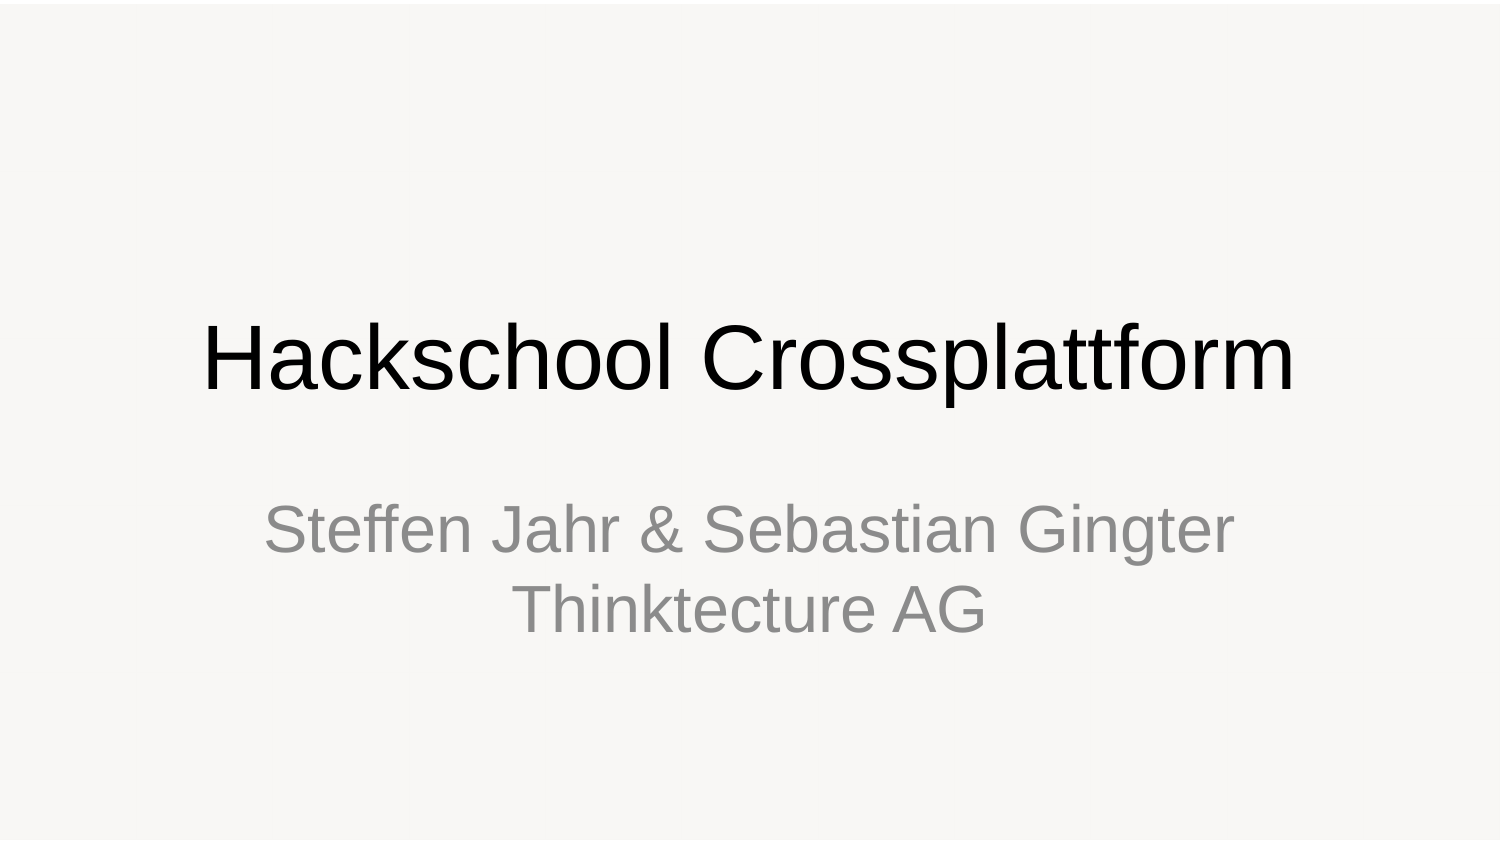

# Hackschool Crossplattform
Steffen Jahr & Sebastian Gingter
Thinktecture AG